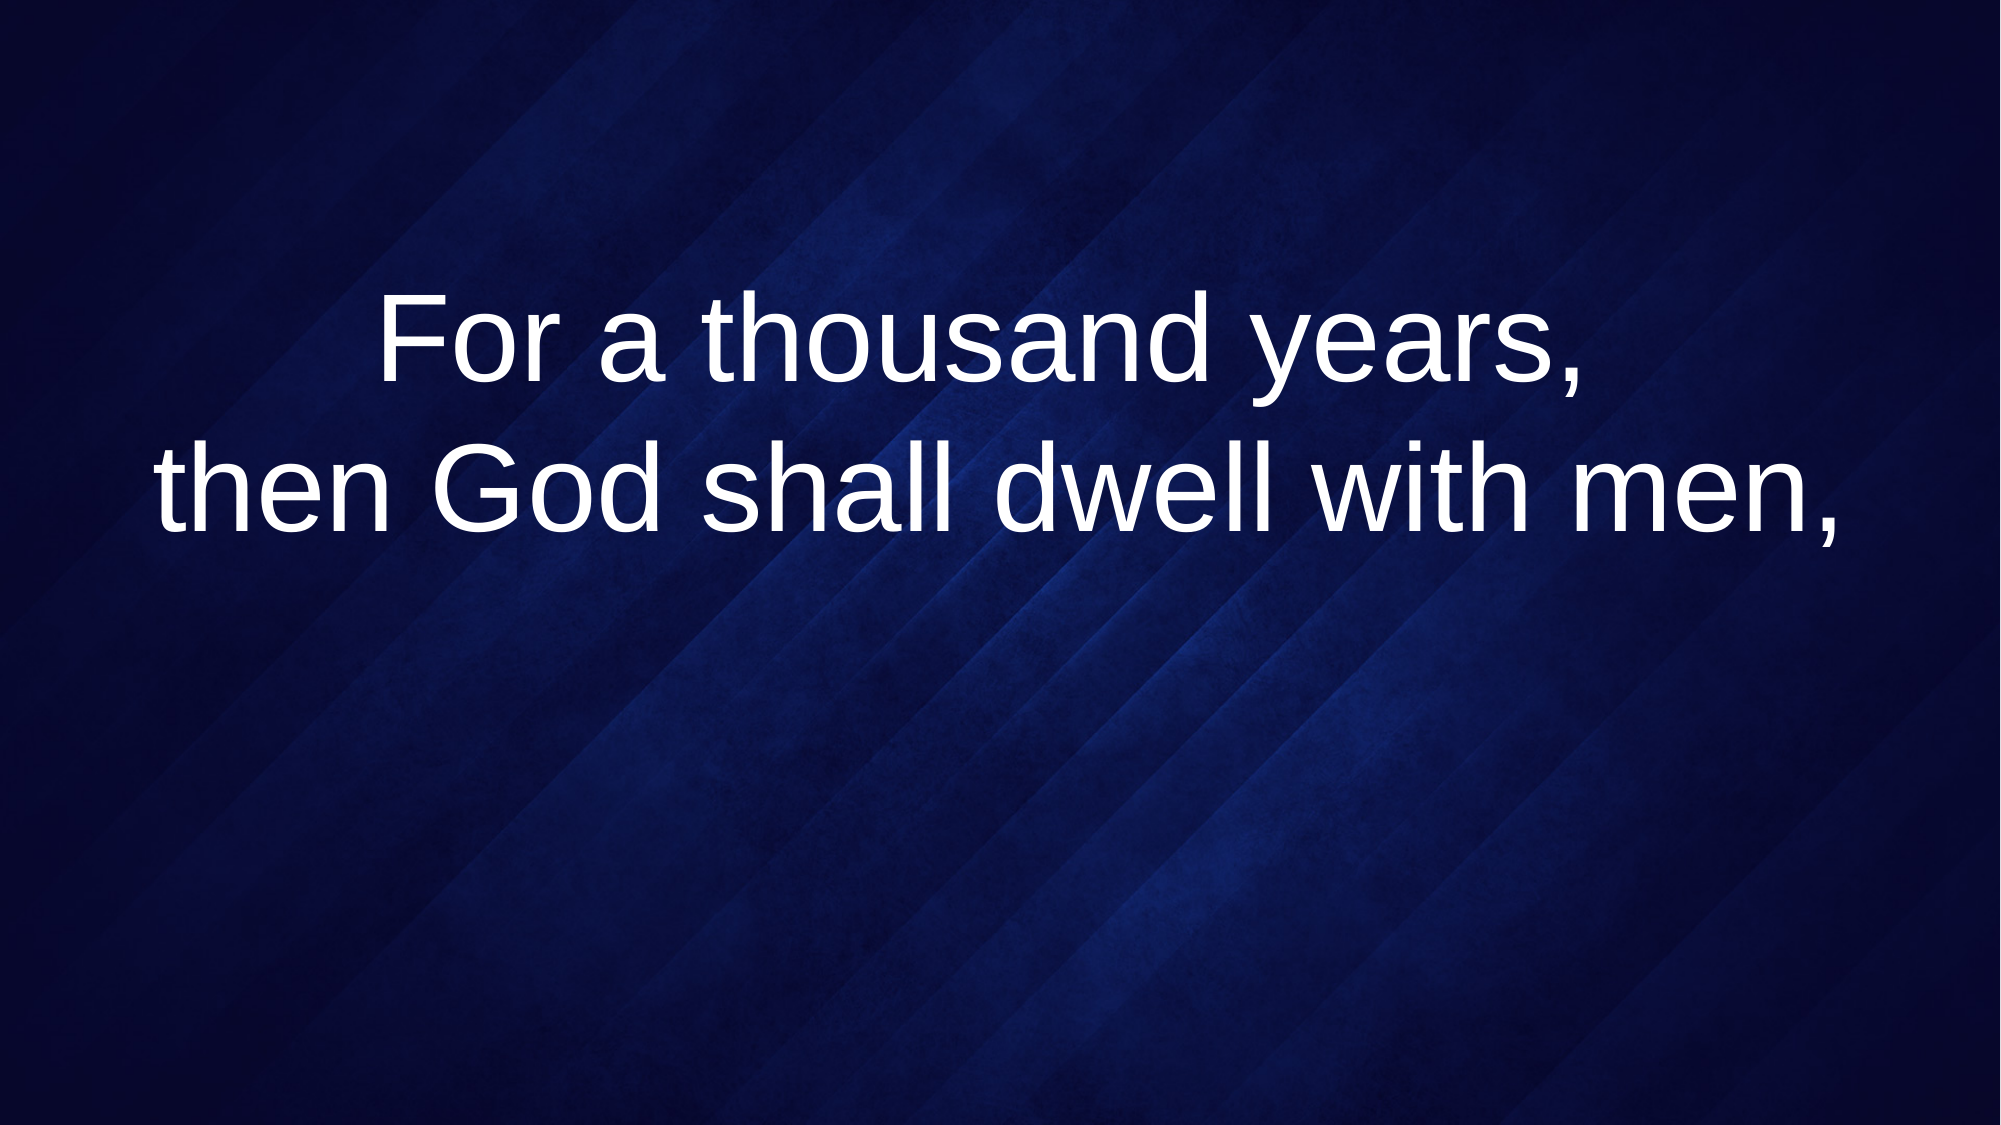

# For a thousand years, then God shall dwell with men,